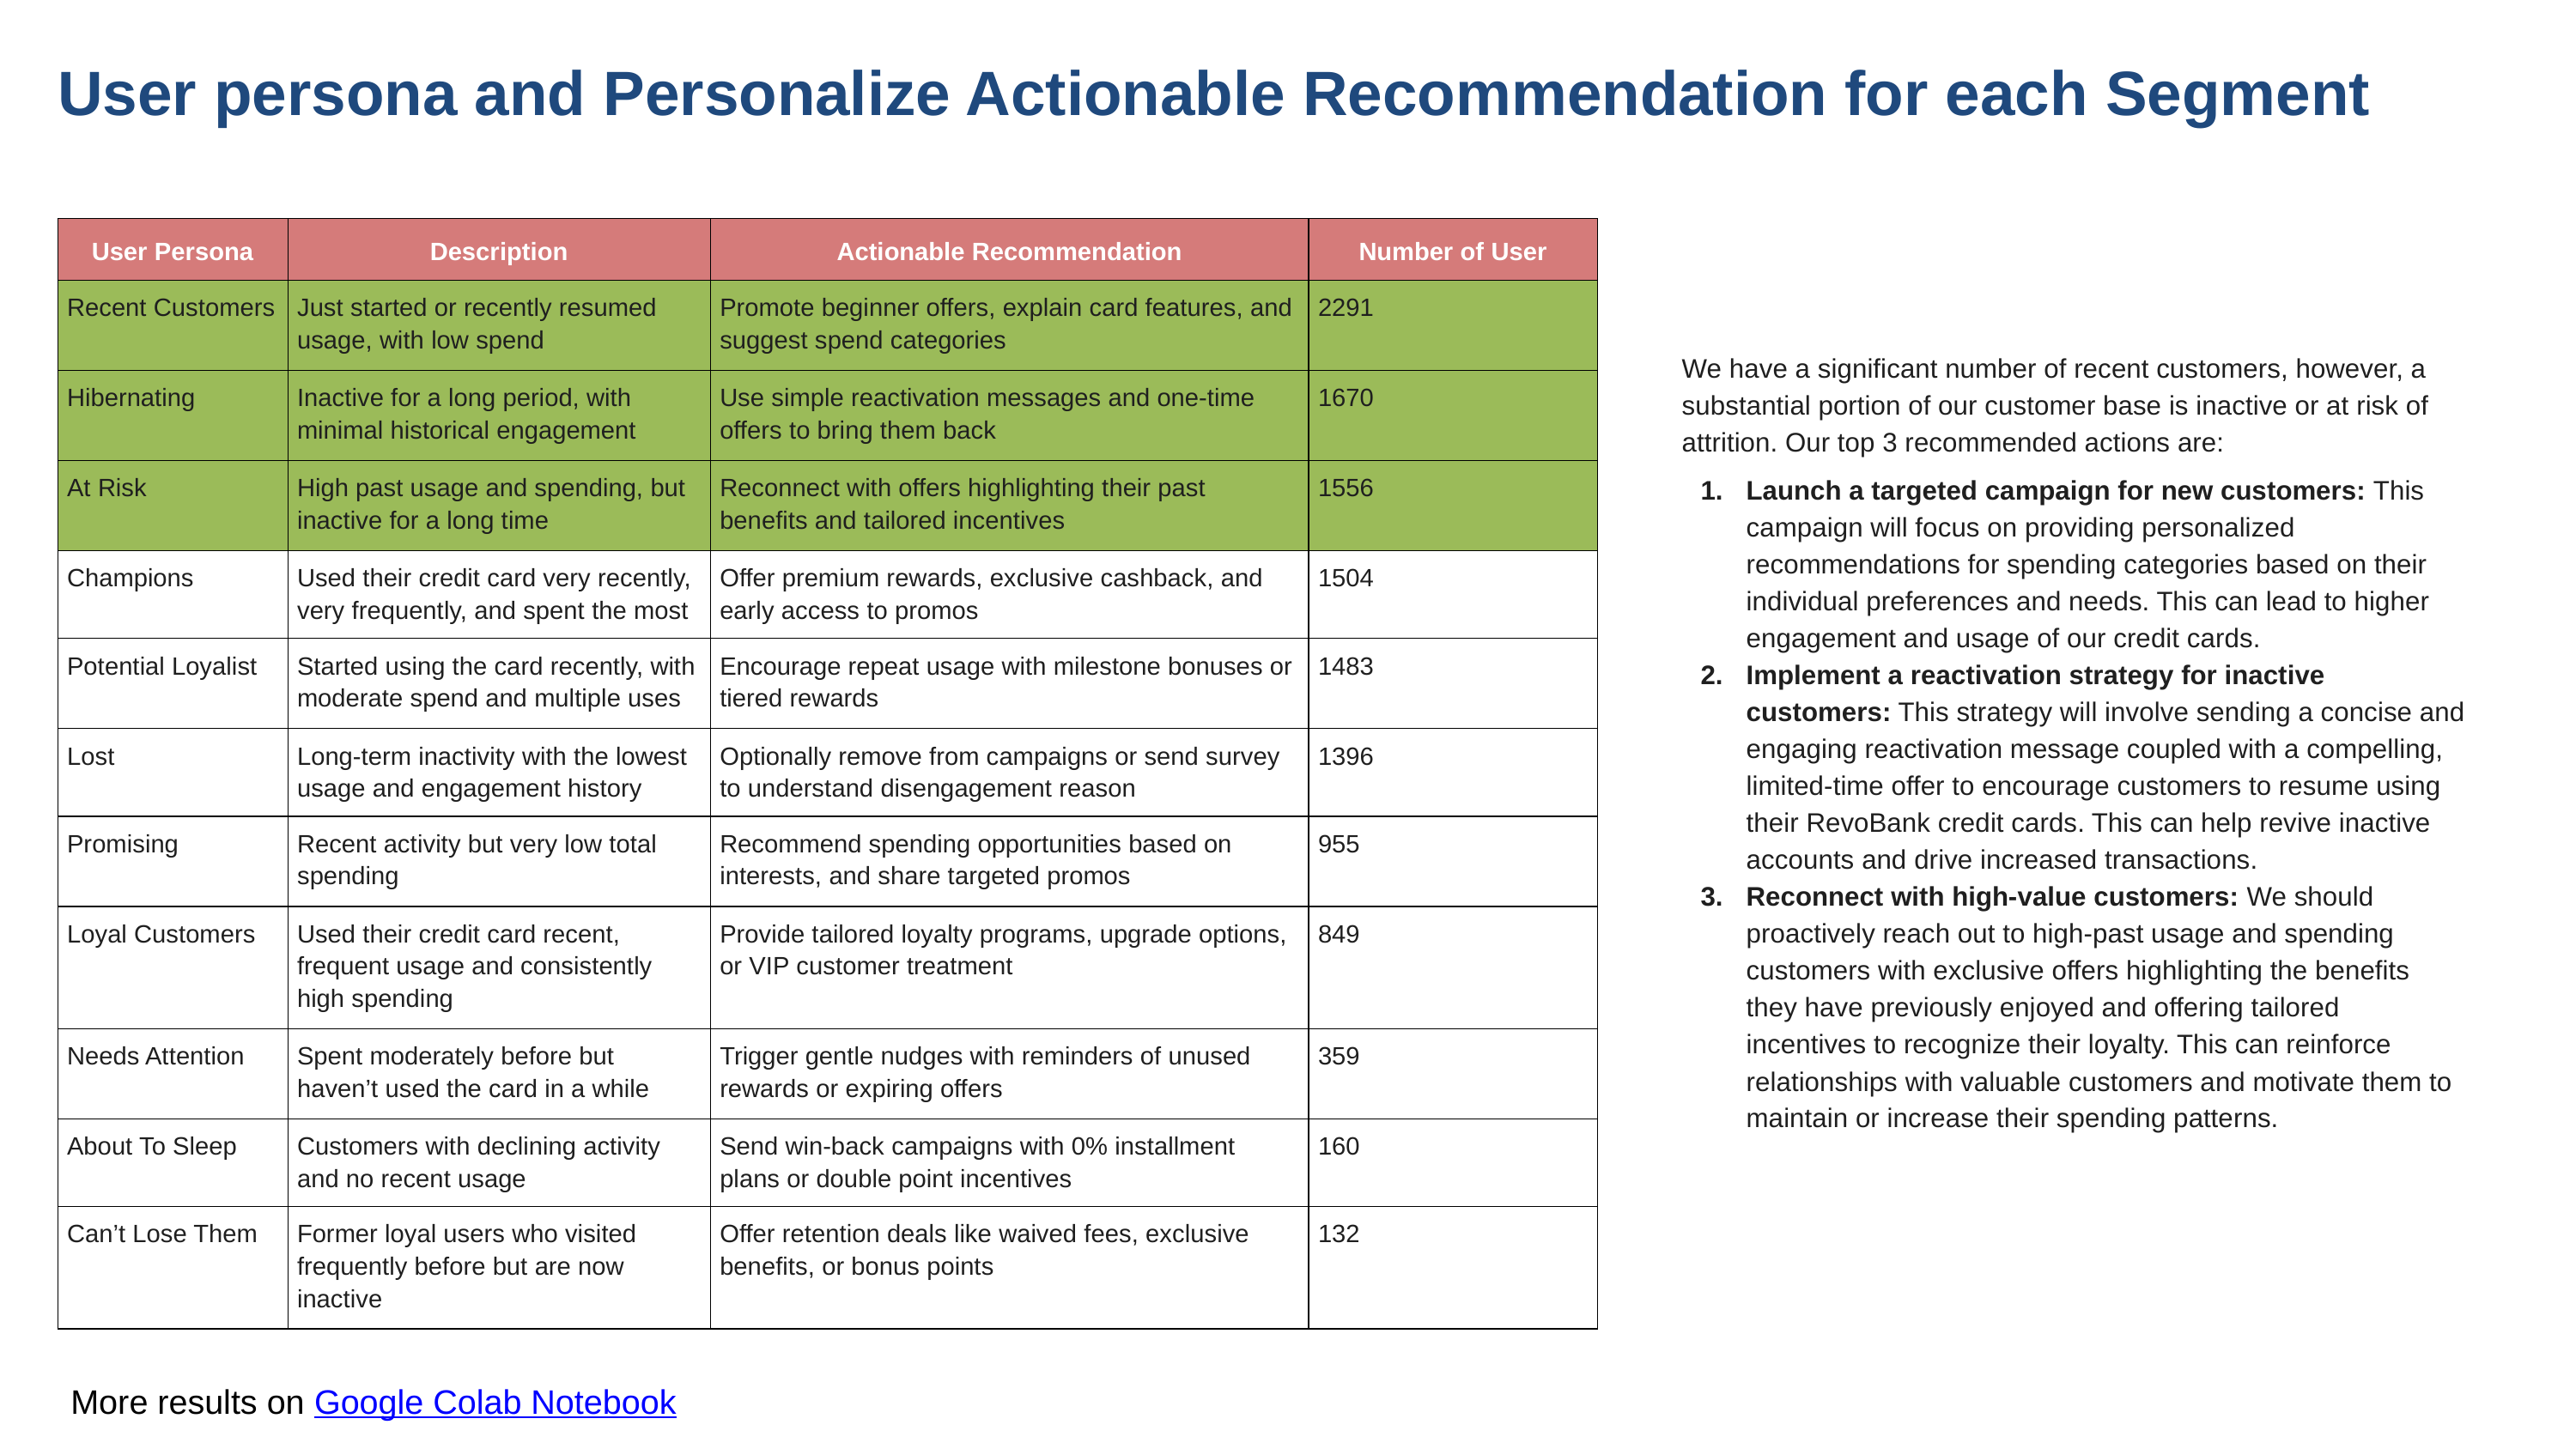

User persona and Personalize Actionable Recommendation for each Segment
| User Persona | Description | Actionable Recommendation | Number of User |
| --- | --- | --- | --- |
| Recent Customers | Just started or recently resumed usage, with low spend | Promote beginner offers, explain card features, and suggest spend categories | 2291 |
| Hibernating | Inactive for a long period, with minimal historical engagement | Use simple reactivation messages and one-time offers to bring them back | 1670 |
| At Risk | High past usage and spending, but inactive for a long time | Reconnect with offers highlighting their past benefits and tailored incentives | 1556 |
| Champions | Used their credit card very recently, very frequently, and spent the most | Offer premium rewards, exclusive cashback, and early access to promos | 1504 |
| Potential Loyalist | Started using the card recently, with moderate spend and multiple uses | Encourage repeat usage with milestone bonuses or tiered rewards | 1483 |
| Lost | Long-term inactivity with the lowest usage and engagement history | Optionally remove from campaigns or send survey to understand disengagement reason | 1396 |
| Promising | Recent activity but very low total spending | Recommend spending opportunities based on interests, and share targeted promos | 955 |
| Loyal Customers | Used their credit card recent, frequent usage and consistently high spending | Provide tailored loyalty programs, upgrade options, or VIP customer treatment | 849 |
| Needs Attention | Spent moderately before but haven’t used the card in a while | Trigger gentle nudges with reminders of unused rewards or expiring offers | 359 |
| About To Sleep | Customers with declining activity and no recent usage | Send win-back campaigns with 0% installment plans or double point incentives | 160 |
| Can’t Lose Them | Former loyal users who visited frequently before but are now inactive | Offer retention deals like waived fees, exclusive benefits, or bonus points | 132 |
We have a significant number of recent customers, however, a substantial portion of our customer base is inactive or at risk of attrition. Our top 3 recommended actions are:
Launch a targeted campaign for new customers: This campaign will focus on providing personalized recommendations for spending categories based on their individual preferences and needs. This can lead to higher engagement and usage of our credit cards.
Implement a reactivation strategy for inactive customers: This strategy will involve sending a concise and engaging reactivation message coupled with a compelling, limited-time offer to encourage customers to resume using their RevoBank credit cards. This can help revive inactive accounts and drive increased transactions.
Reconnect with high-value customers: We should proactively reach out to high-past usage and spending customers with exclusive offers highlighting the benefits they have previously enjoyed and offering tailored incentives to recognize their loyalty. This can reinforce relationships with valuable customers and motivate them to maintain or increase their spending patterns.
More results on Google Colab Notebook